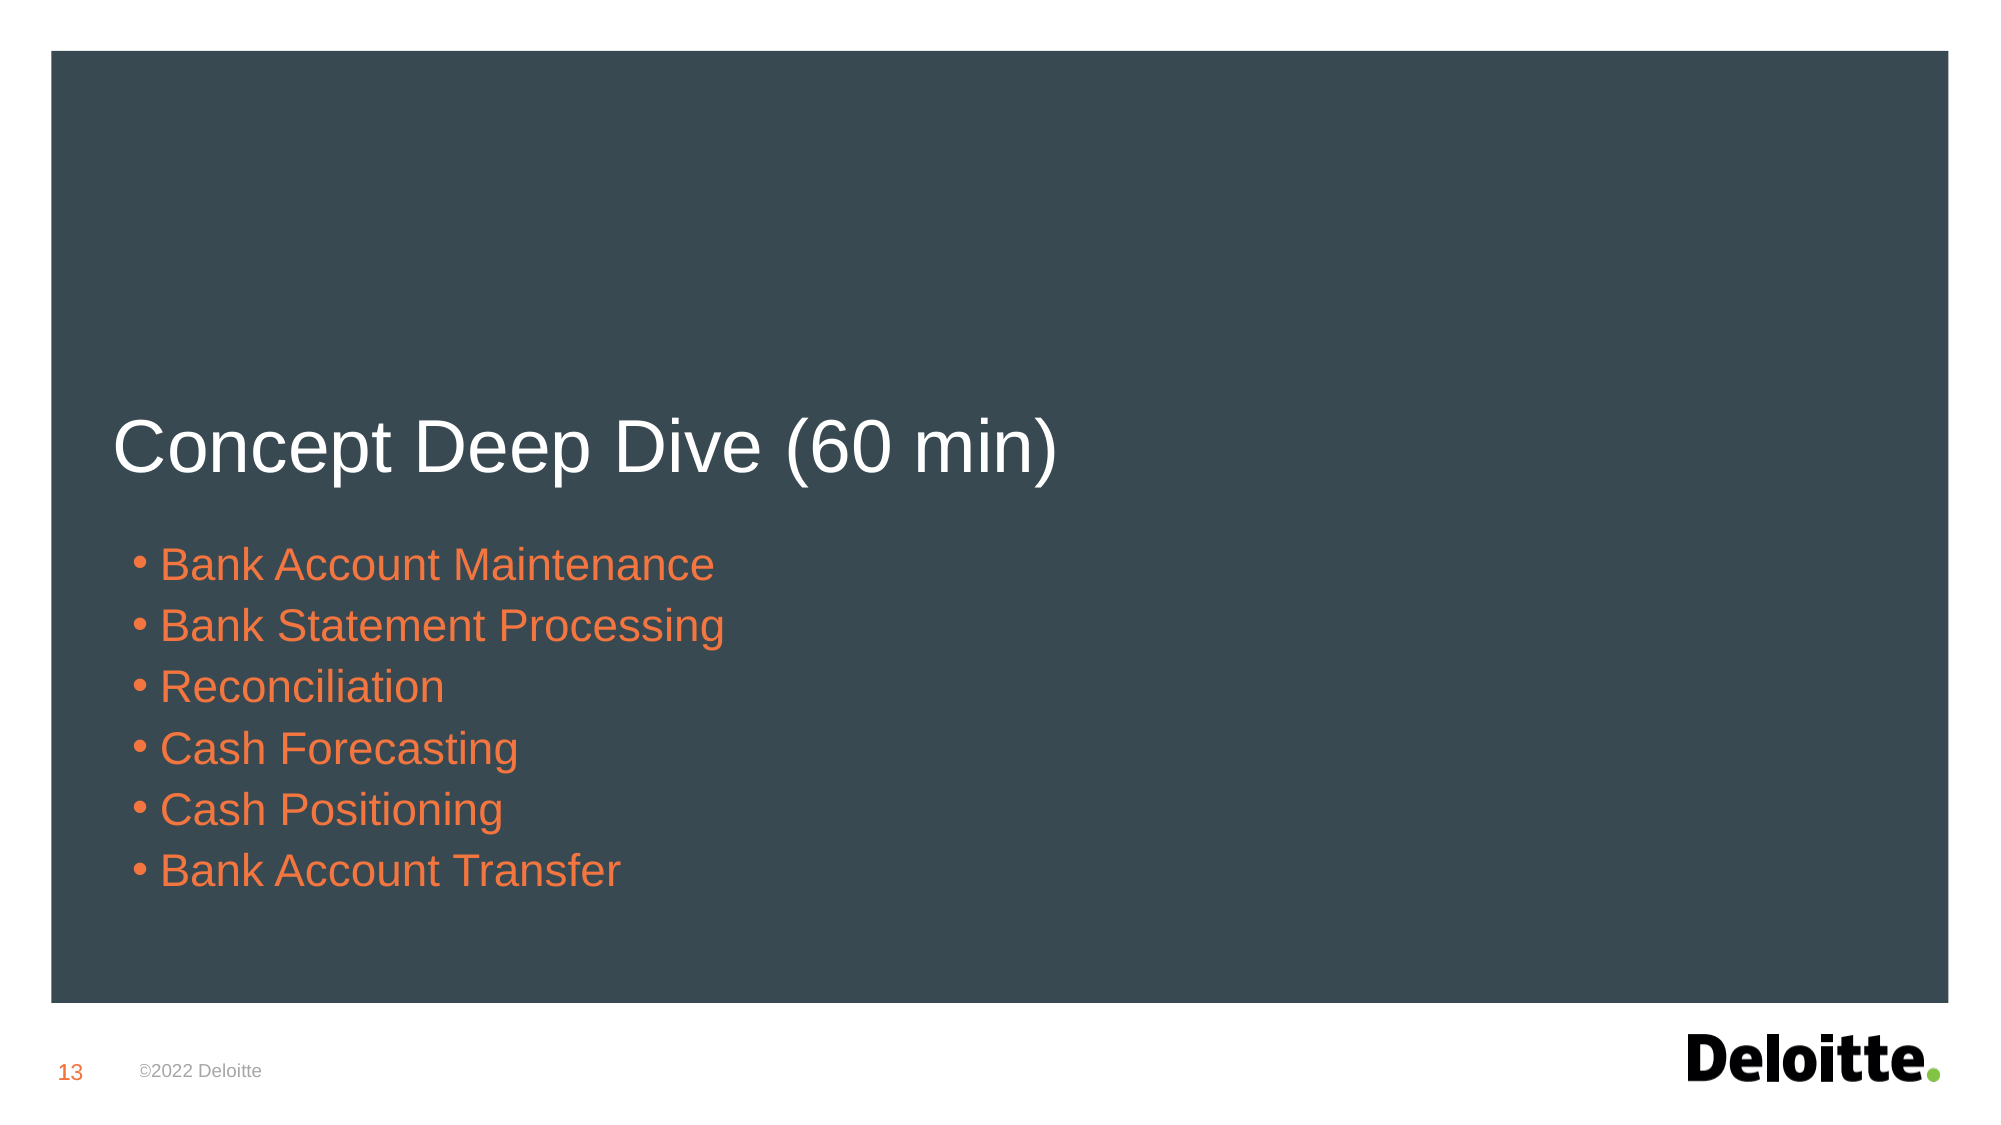

Concept Deep Dive (60 min)
Bank Account Maintenance
Bank Statement Processing
Reconciliation
Cash Forecasting
Cash Positioning
Bank Account Transfer